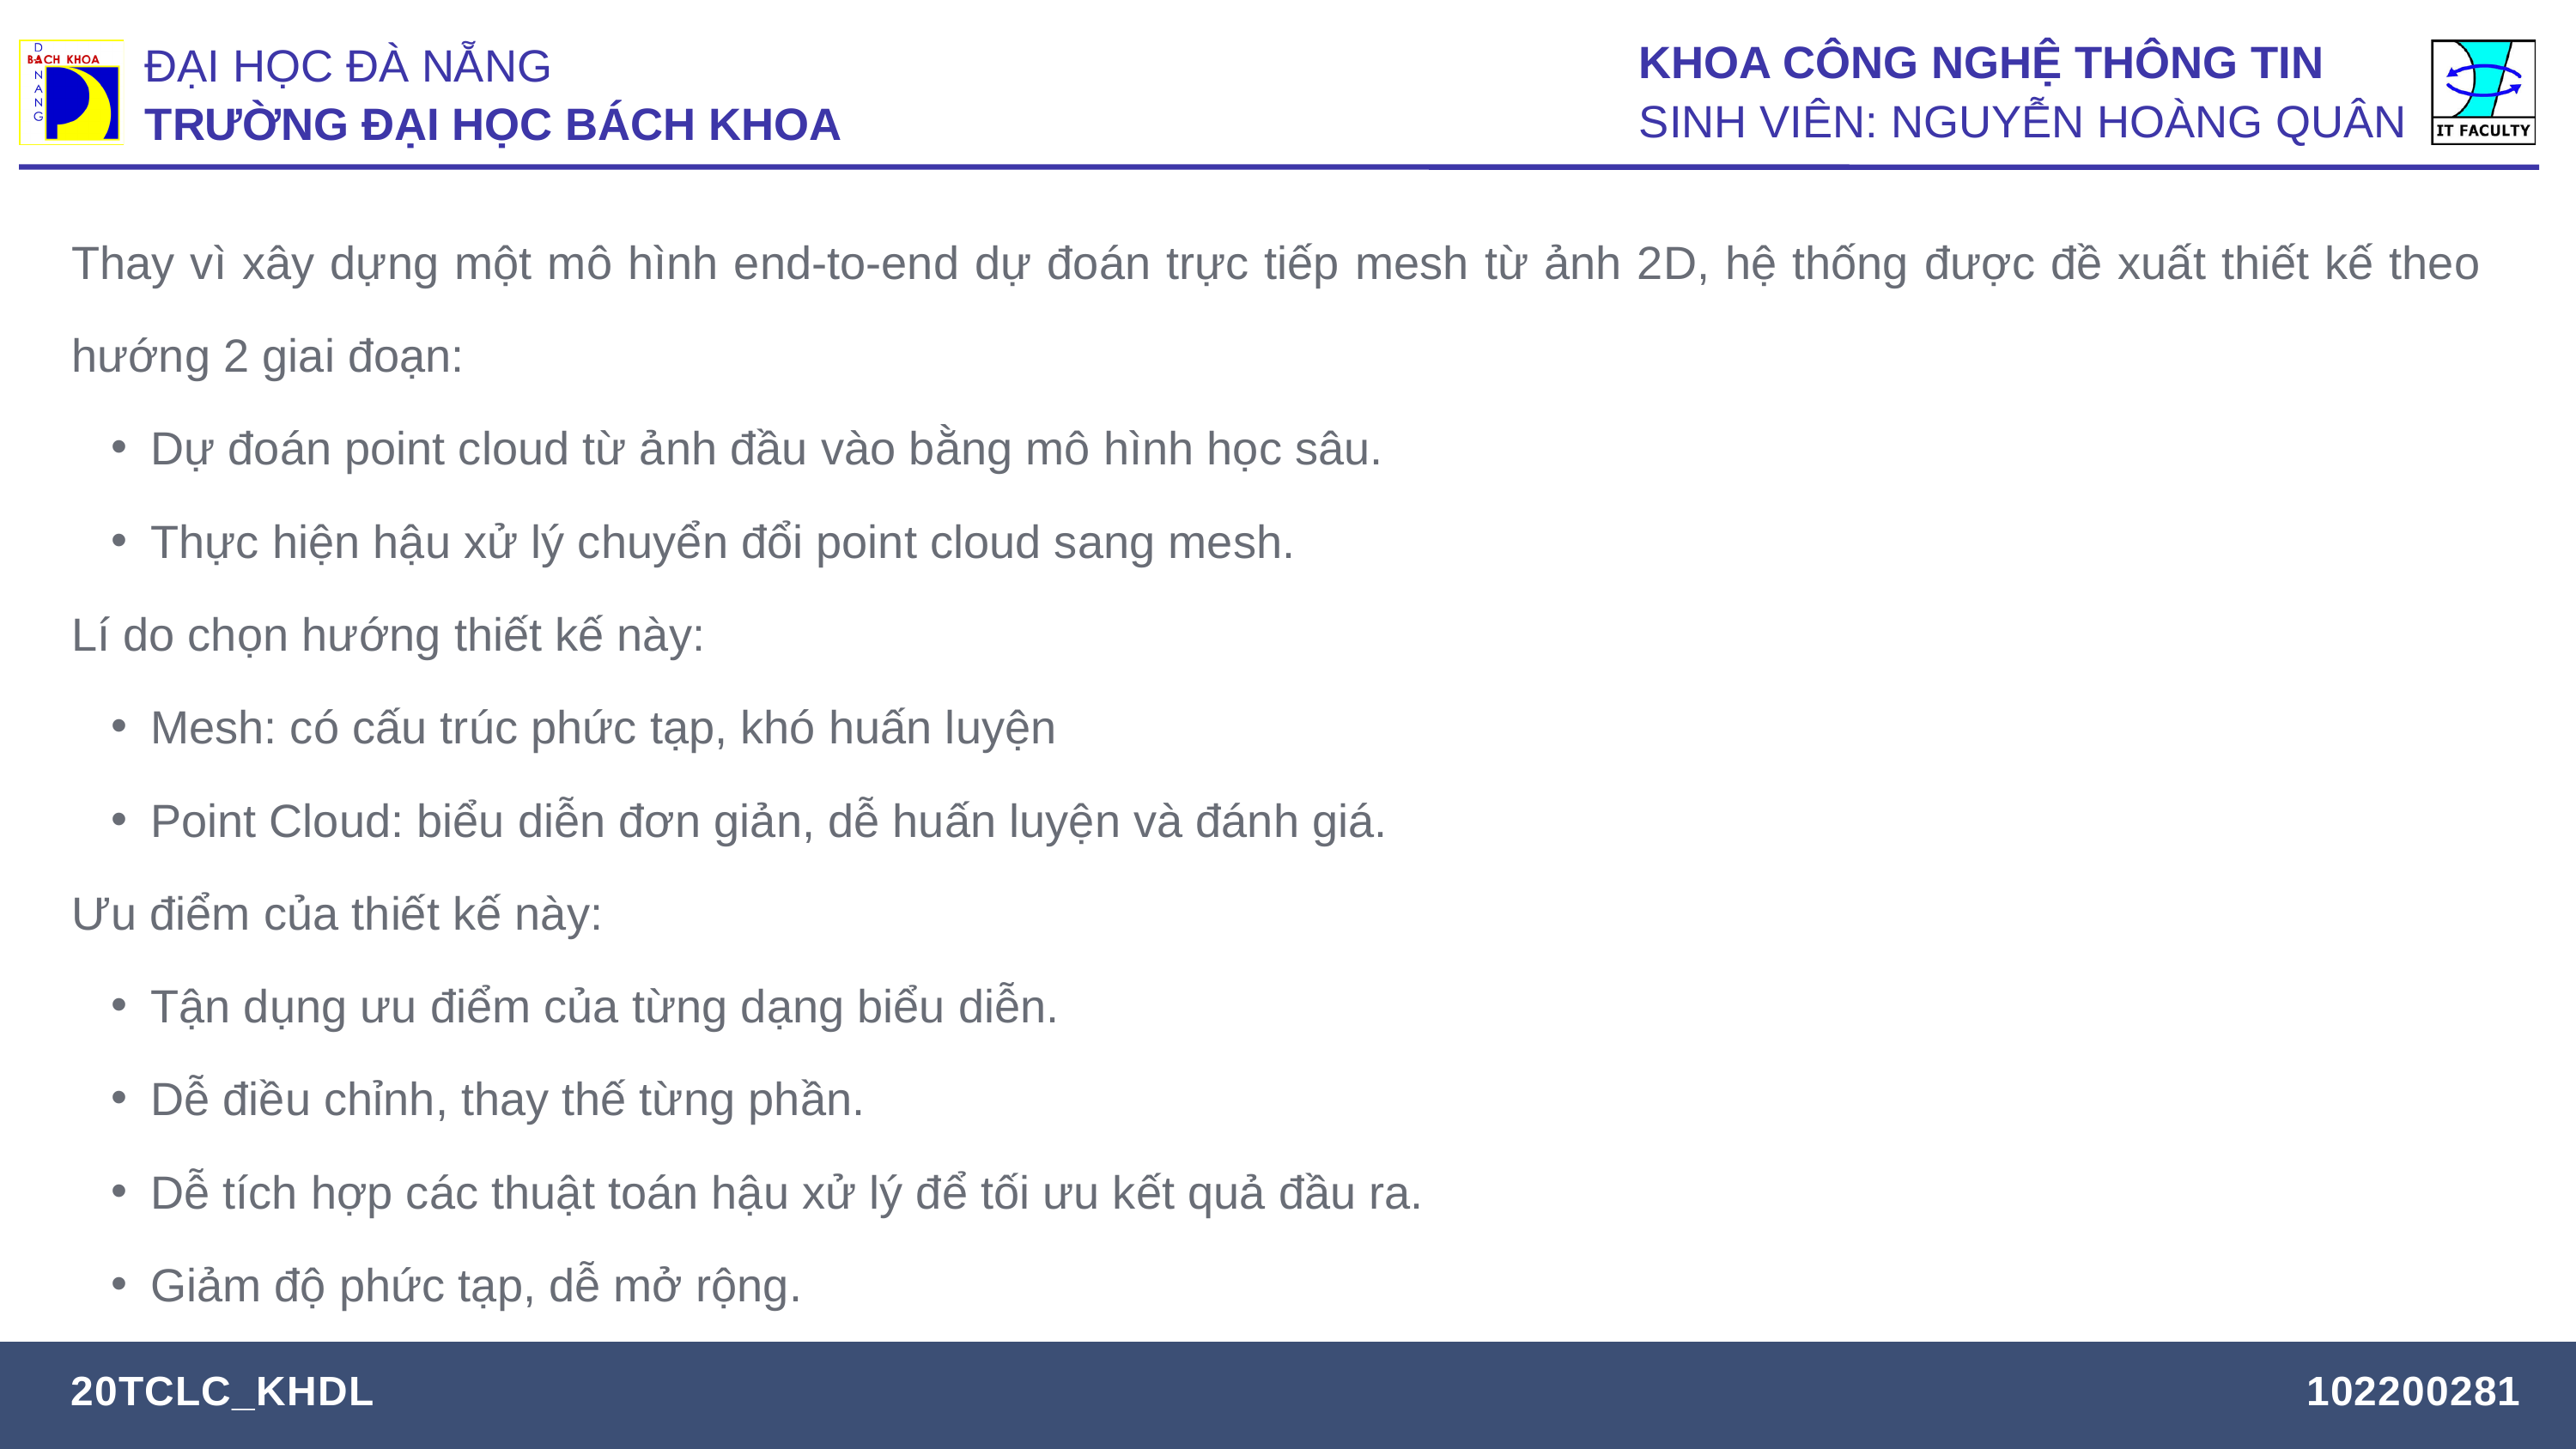

KHOA CÔNG NGHỆ THÔNG TIN
SINH VIÊN: NGUYỄN HOÀNG QUÂN
ĐẠI HỌC ĐÀ NẴNG
TRƯỜNG ĐẠI HỌC BÁCH KHOA

Thay vì xây dựng một mô hình end-to-end dự đoán trực tiếp mesh từ ảnh 2D, hệ thống được đề xuất thiết kế theo hướng 2 giai đoạn:
Dự đoán point cloud từ ảnh đầu vào bằng mô hình học sâu.
Thực hiện hậu xử lý chuyển đổi point cloud sang mesh.
Lí do chọn hướng thiết kế này:
Mesh: có cấu trúc phức tạp, khó huấn luyện
Point Cloud: biểu diễn đơn giản, dễ huấn luyện và đánh giá.
Ưu điểm của thiết kế này:
Tận dụng ưu điểm của từng dạng biểu diễn.
Dễ điều chỉnh, thay thế từng phần.
Dễ tích hợp các thuật toán hậu xử lý để tối ưu kết quả đầu ra.
Giảm độ phức tạp, dễ mở rộng.

MAJOR: INTERIOR DESIGN

20TCLC_KHDL
102200281